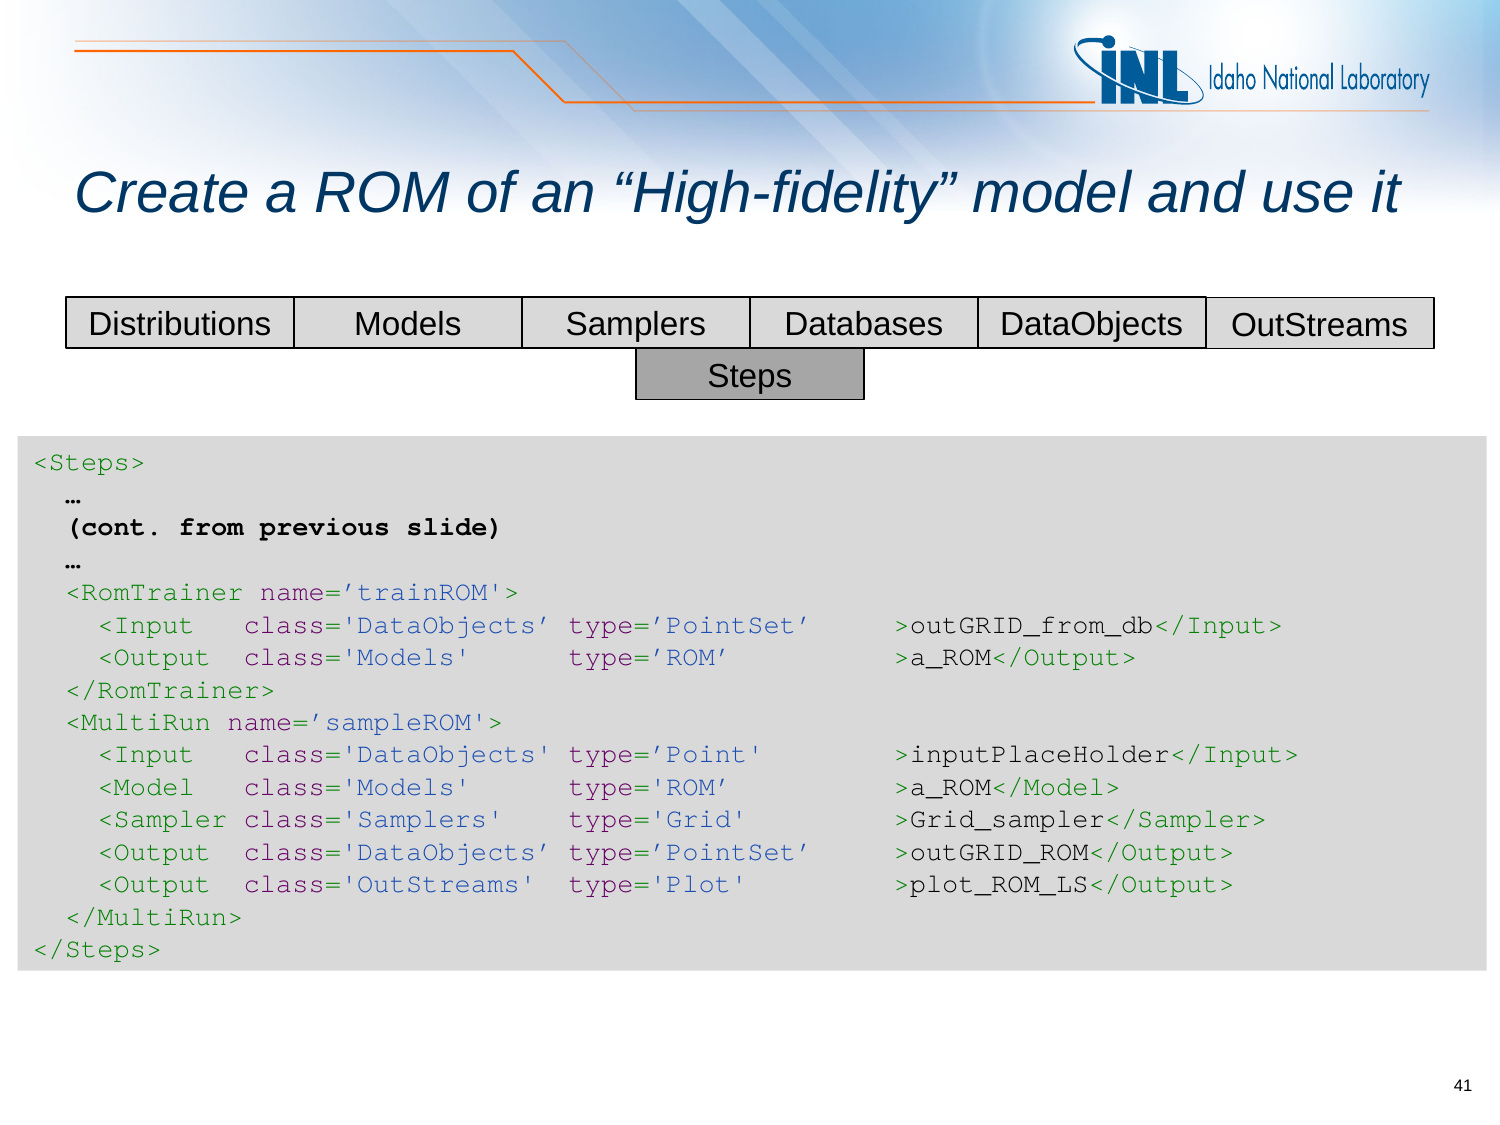

# Create a ROM of an “High-fidelity” model and use it
Distributions
Models
Samplers
Databases
DataObjects
OutStreams
Steps
<Steps>
  …
  (cont. from previous slide)
  …
  <RomTrainer name=’trainROM'>
    <Input   class='DataObjects’ type=’PointSet’     >outGRID_from_db</Input>
    <Output  class='Models'      type=’ROM’          >a_ROM</Output>
  </RomTrainer>
  <MultiRun name=’sampleROM'>
    <Input   class='DataObjects' type=’Point'        >inputPlaceHolder</Input>
    <Model   class='Models'      type='ROM’          >a_ROM</Model>
    <Sampler class='Samplers'    type='Grid'         >Grid_sampler</Sampler>
    <Output  class='DataObjects’ type=’PointSet’     >outGRID_ROM</Output>
    <Output  class='OutStreams'  type='Plot'         >plot_ROM_LS</Output>
  </MultiRun>
</Steps>
41